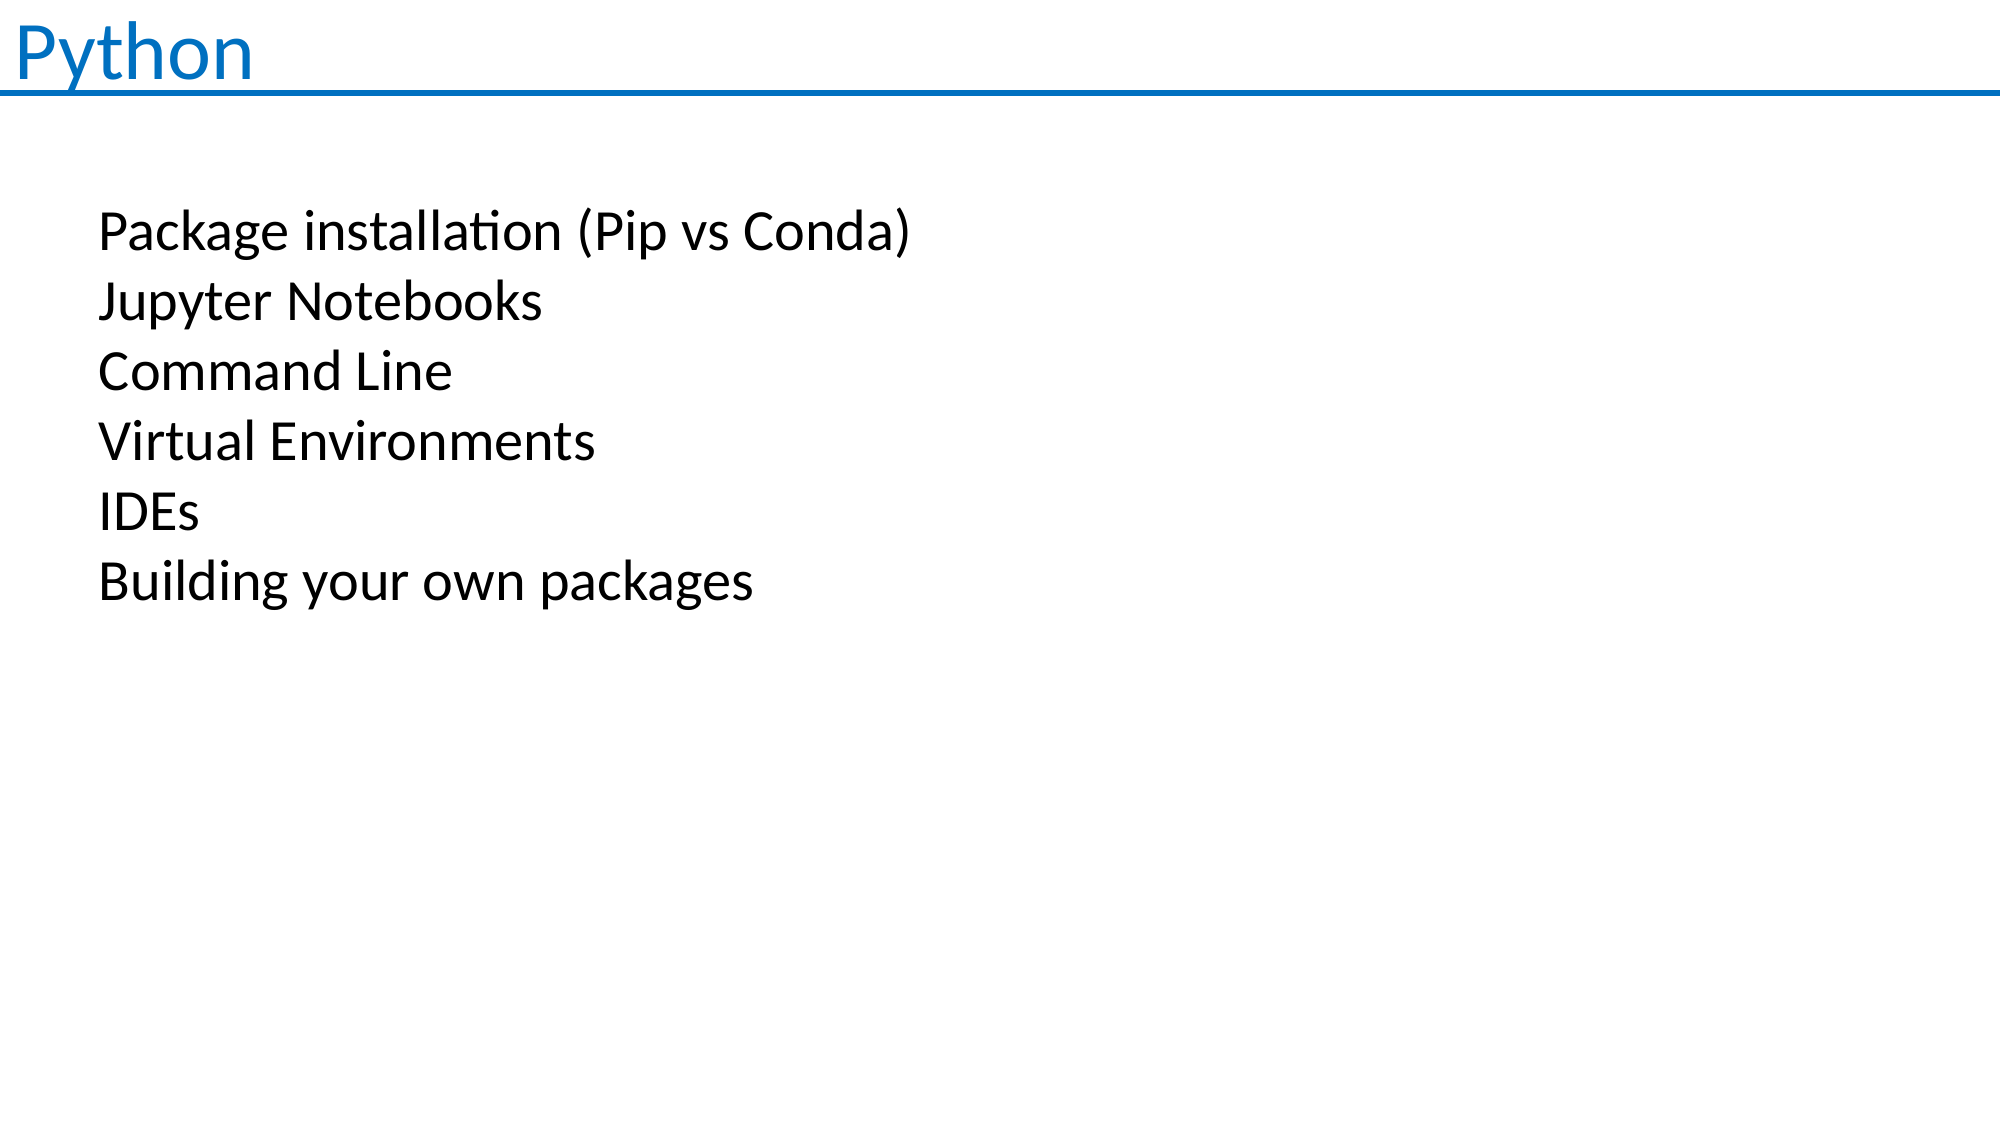

Python
Package installation (Pip vs Conda)
Jupyter Notebooks
Command Line
Virtual Environments
IDEs
Building your own packages